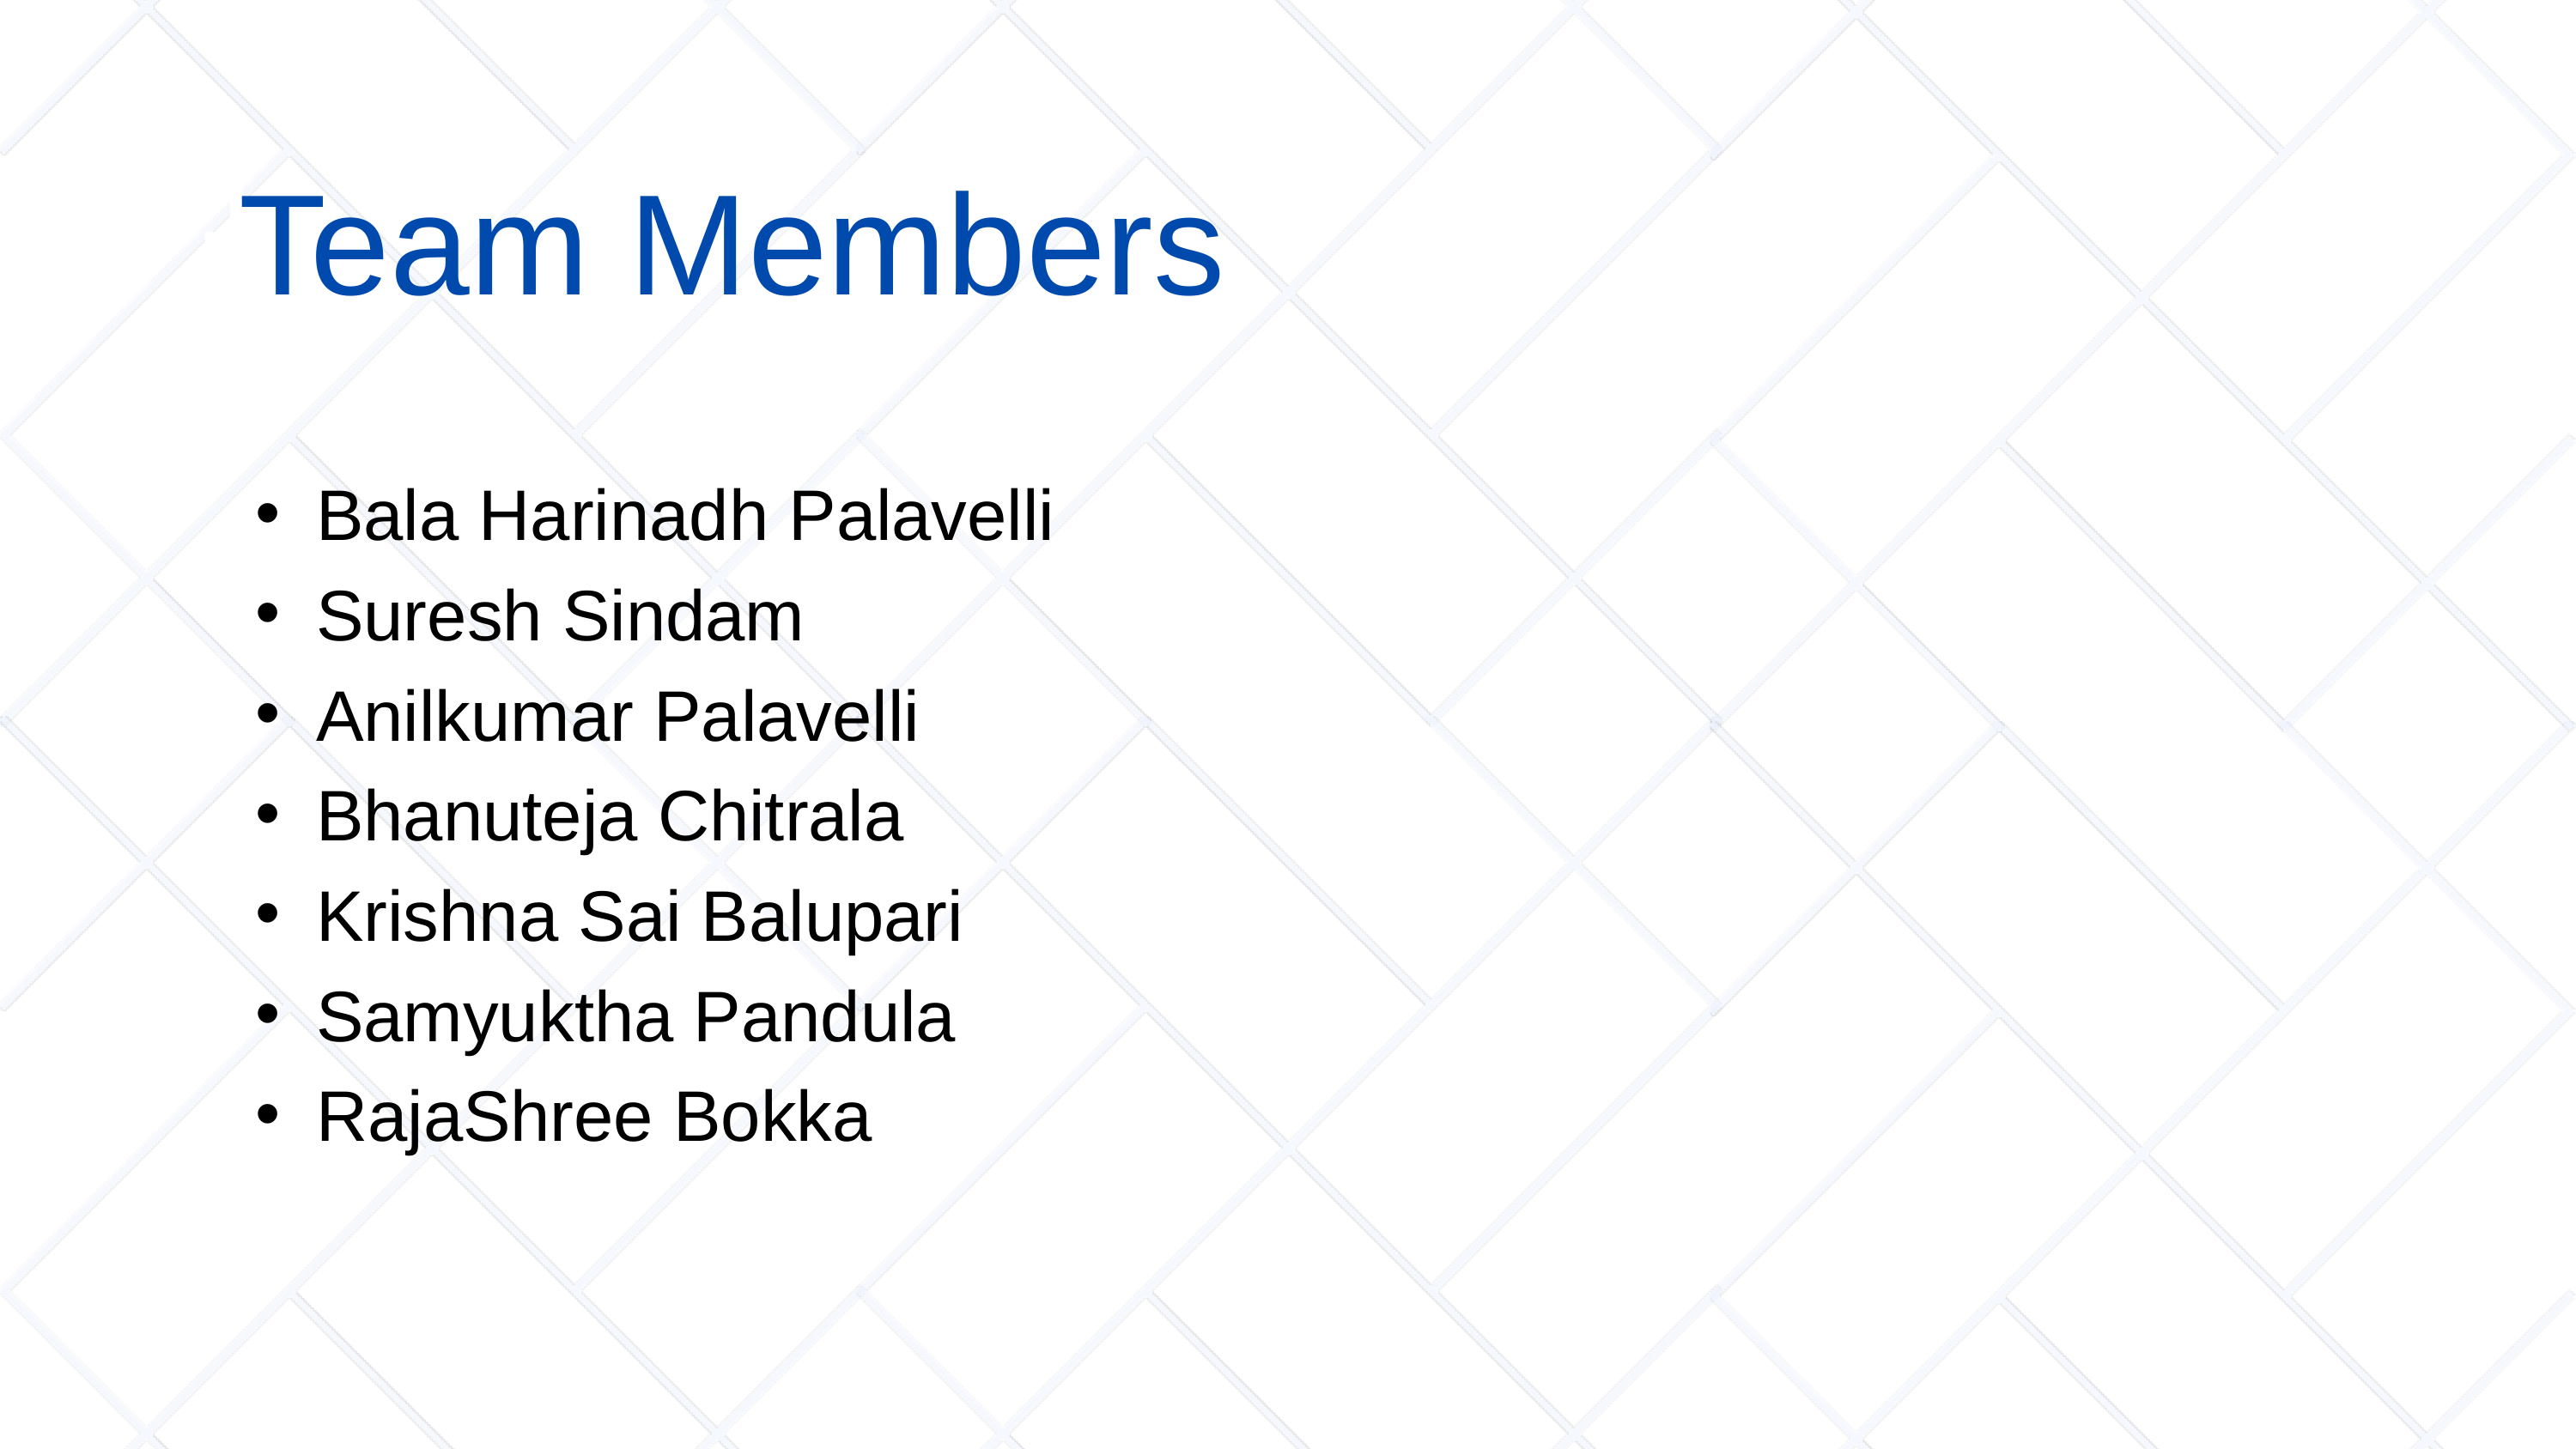

01
Team Members
Bala Harinadh Palavelli
Suresh Sindam
Anilkumar Palavelli
Bhanuteja Chitrala
Krishna Sai Balupari
Samyuktha Pandula
RajaShree Bokka